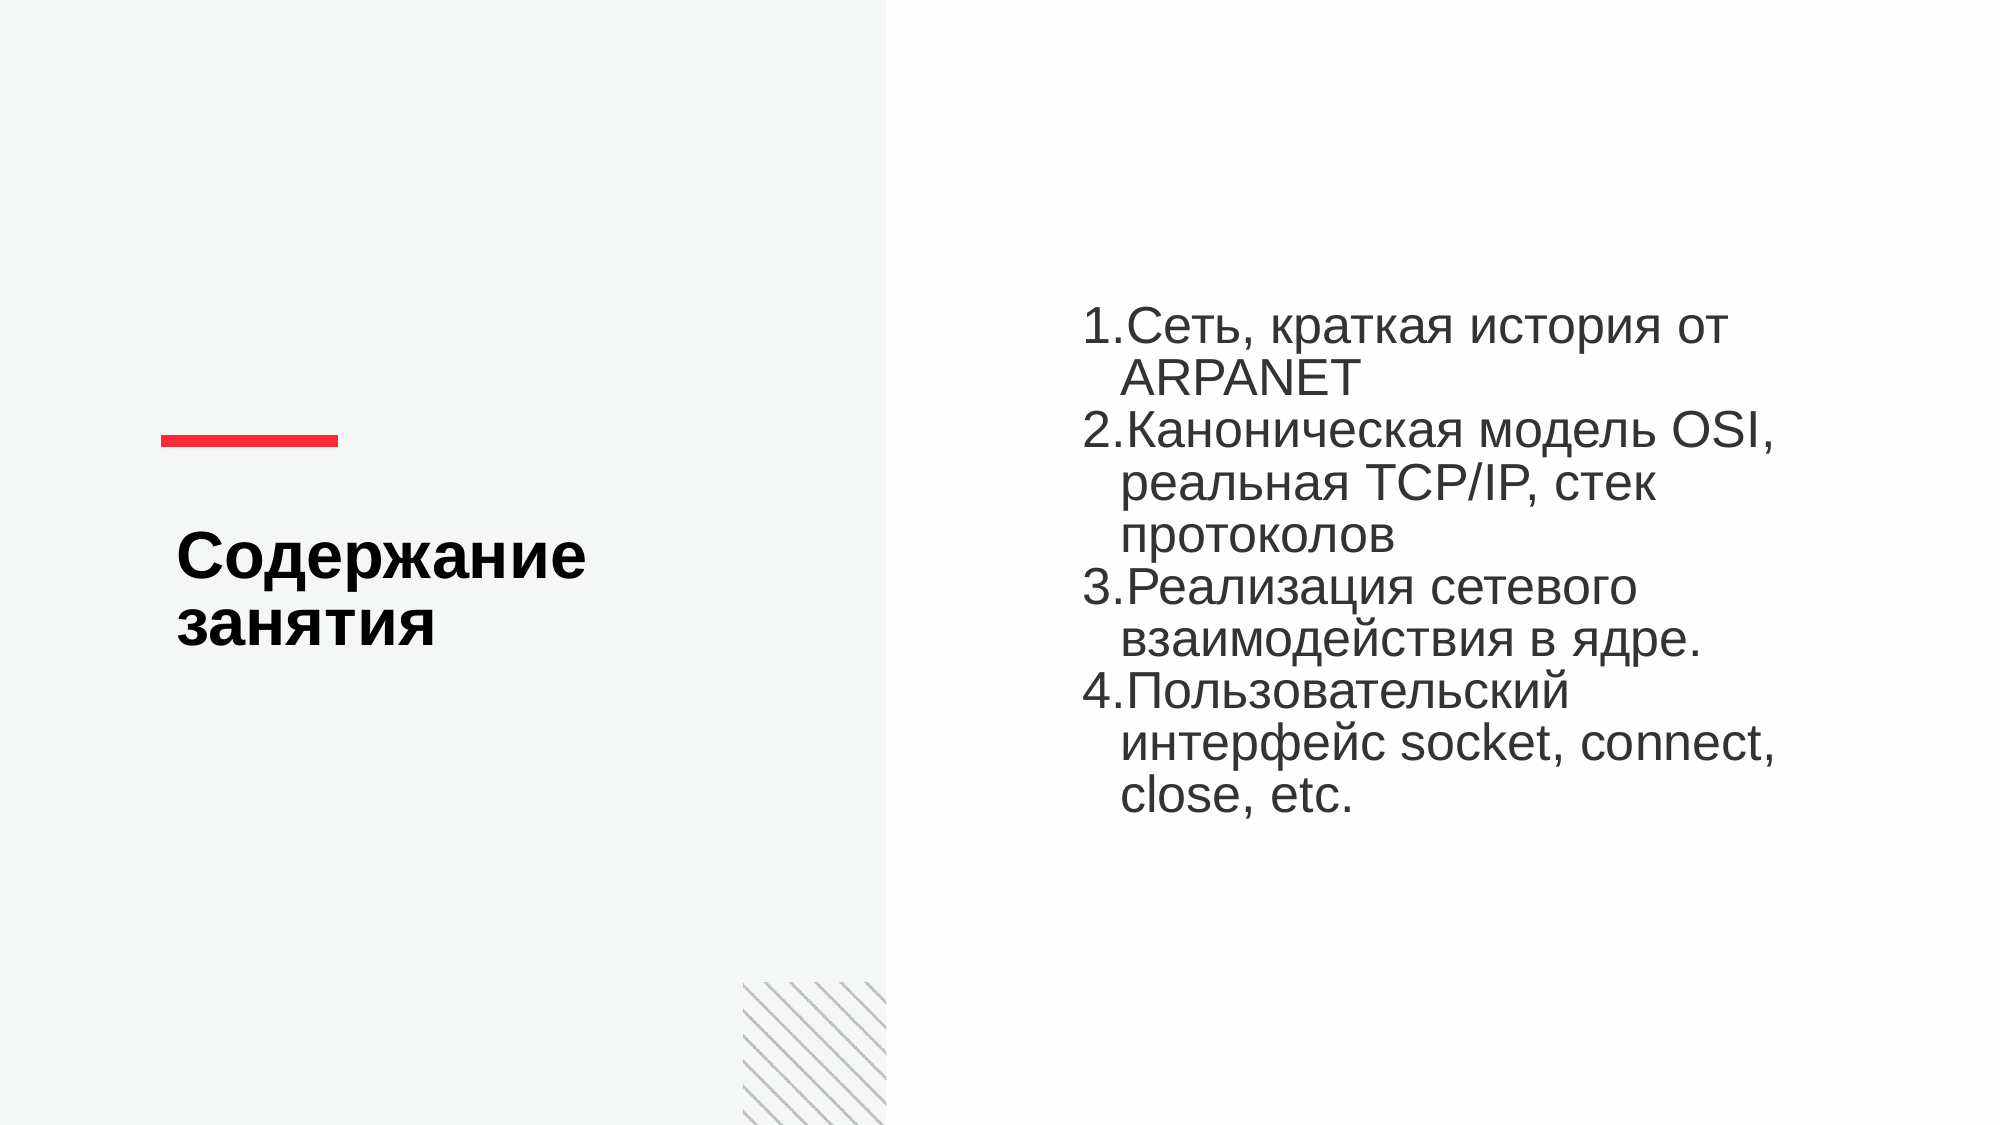

Сеть, краткая история от ARPANET
Каноническая модель OSI, реальная TCP/IP, стек протоколов
Реализация сетевого взаимодействия в ядре.
Пользовательский интерфейс socket, connect, close, etc.
Содержание занятия